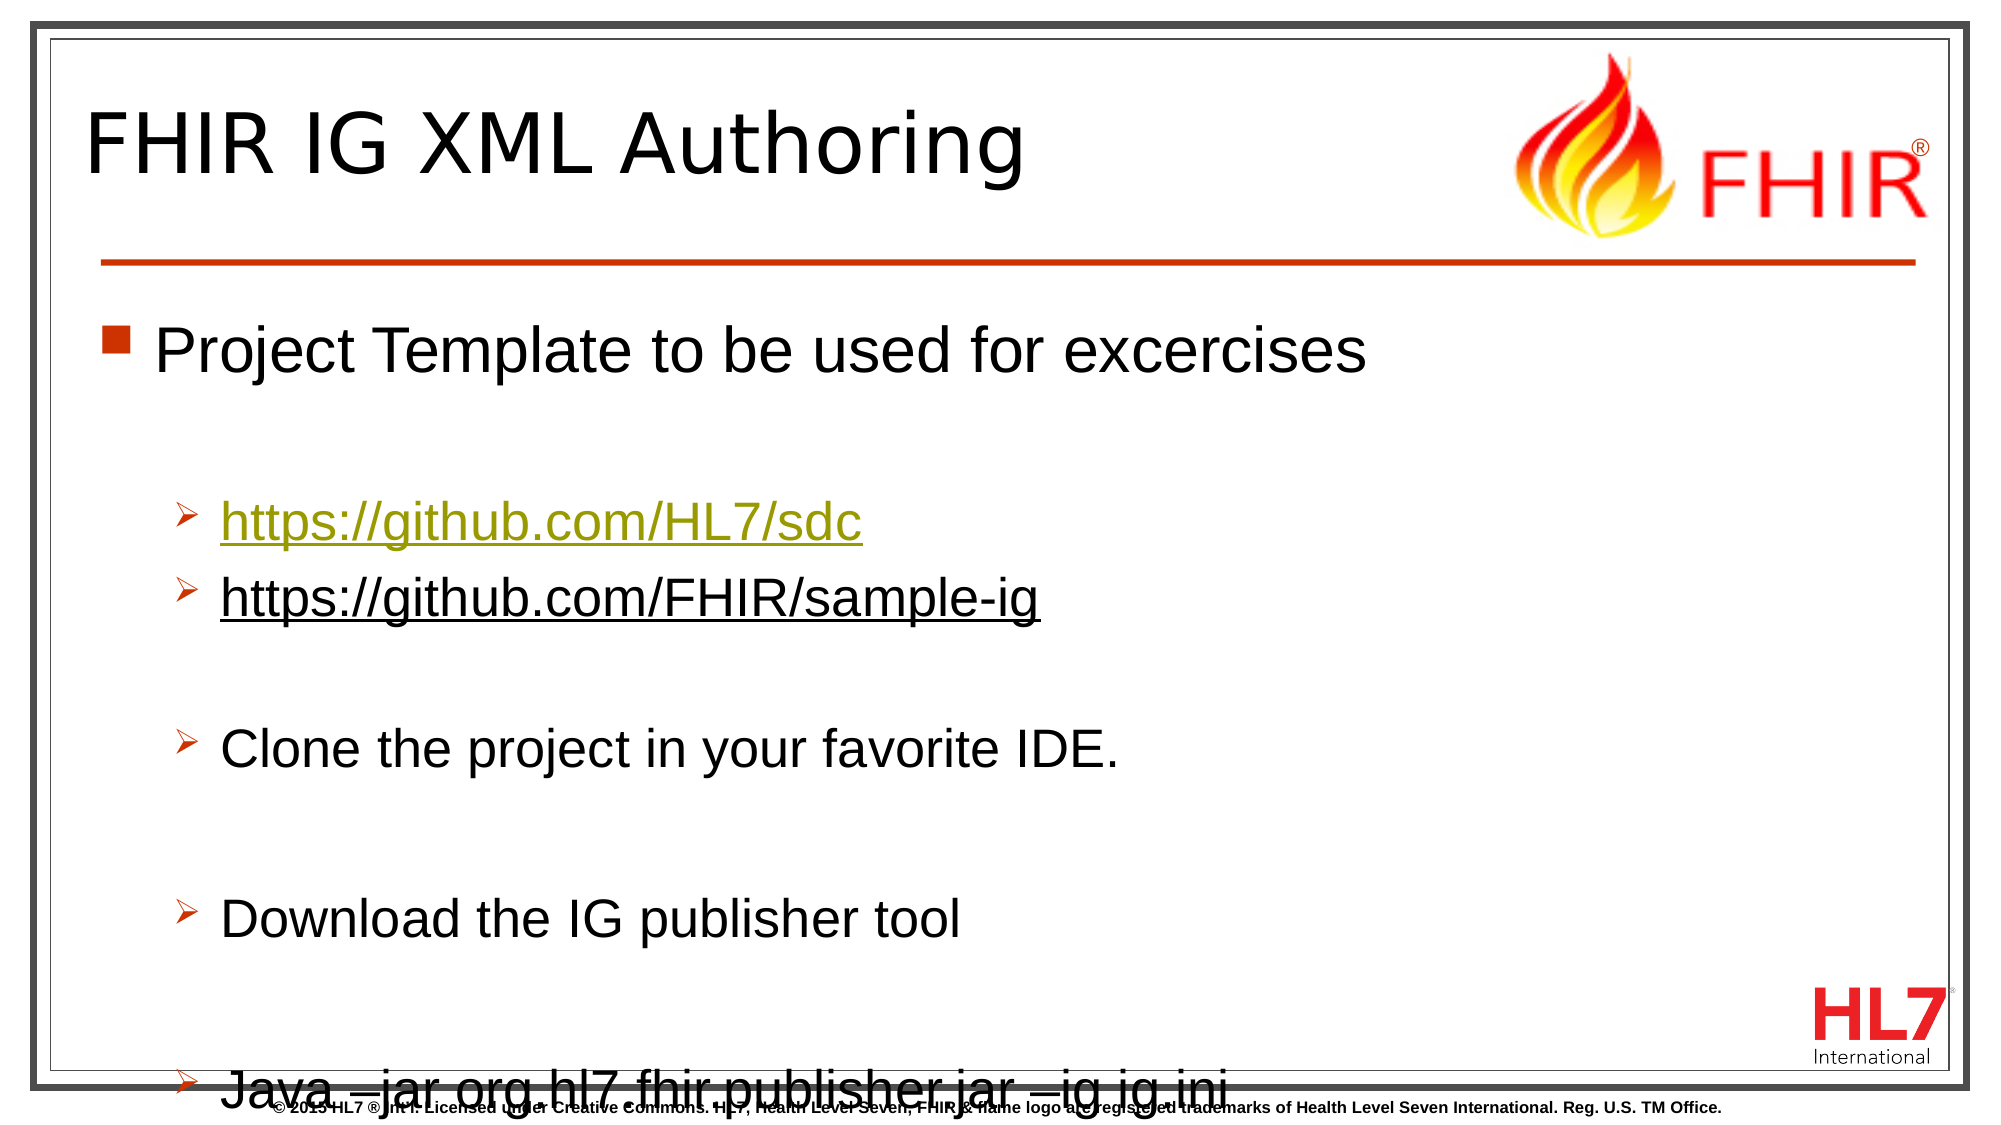

# FHIR IG XML Authoring
Project Template to be used for excercises

https://github.com/HL7/sdc
https://github.com/FHIR/sample-ig

Clone the project in your favorite IDE.

Download the IG publisher tool

Java –jar org.hl7.fhir.publisher.jar –ig ig.ini